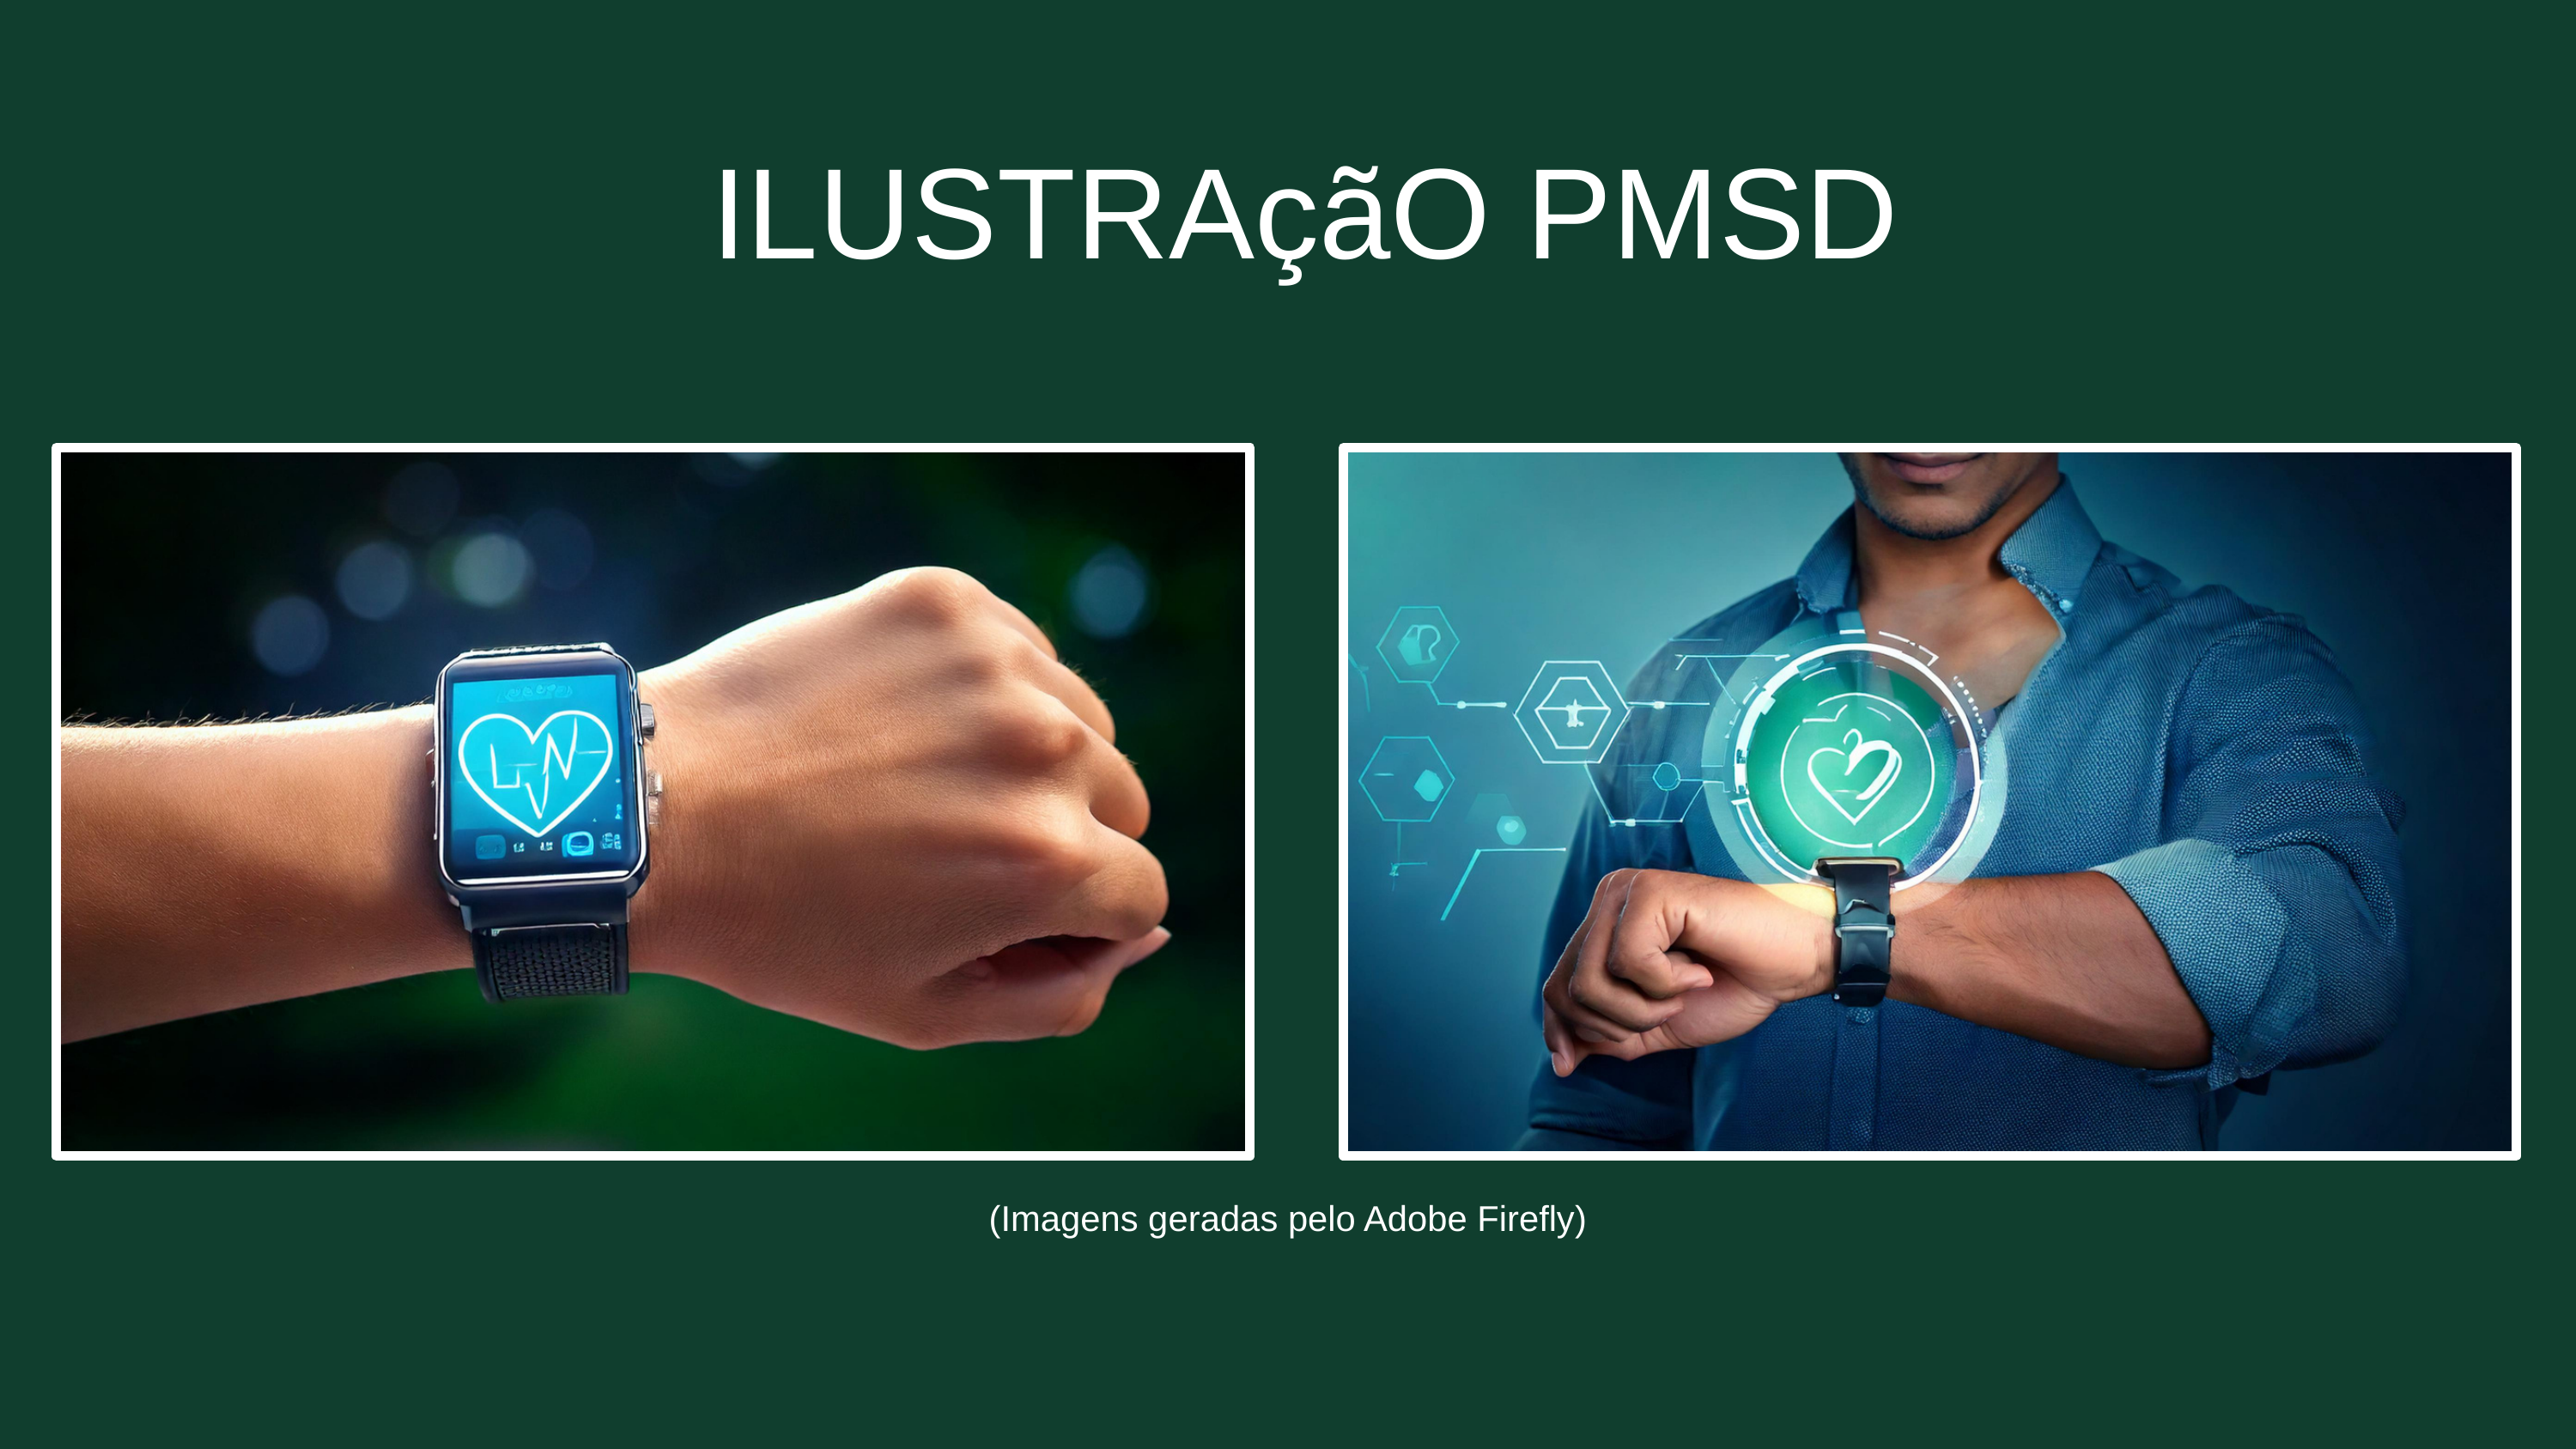

ILUSTRAçãO PMSD

(Imagens geradas pelo Adobe Firefly)